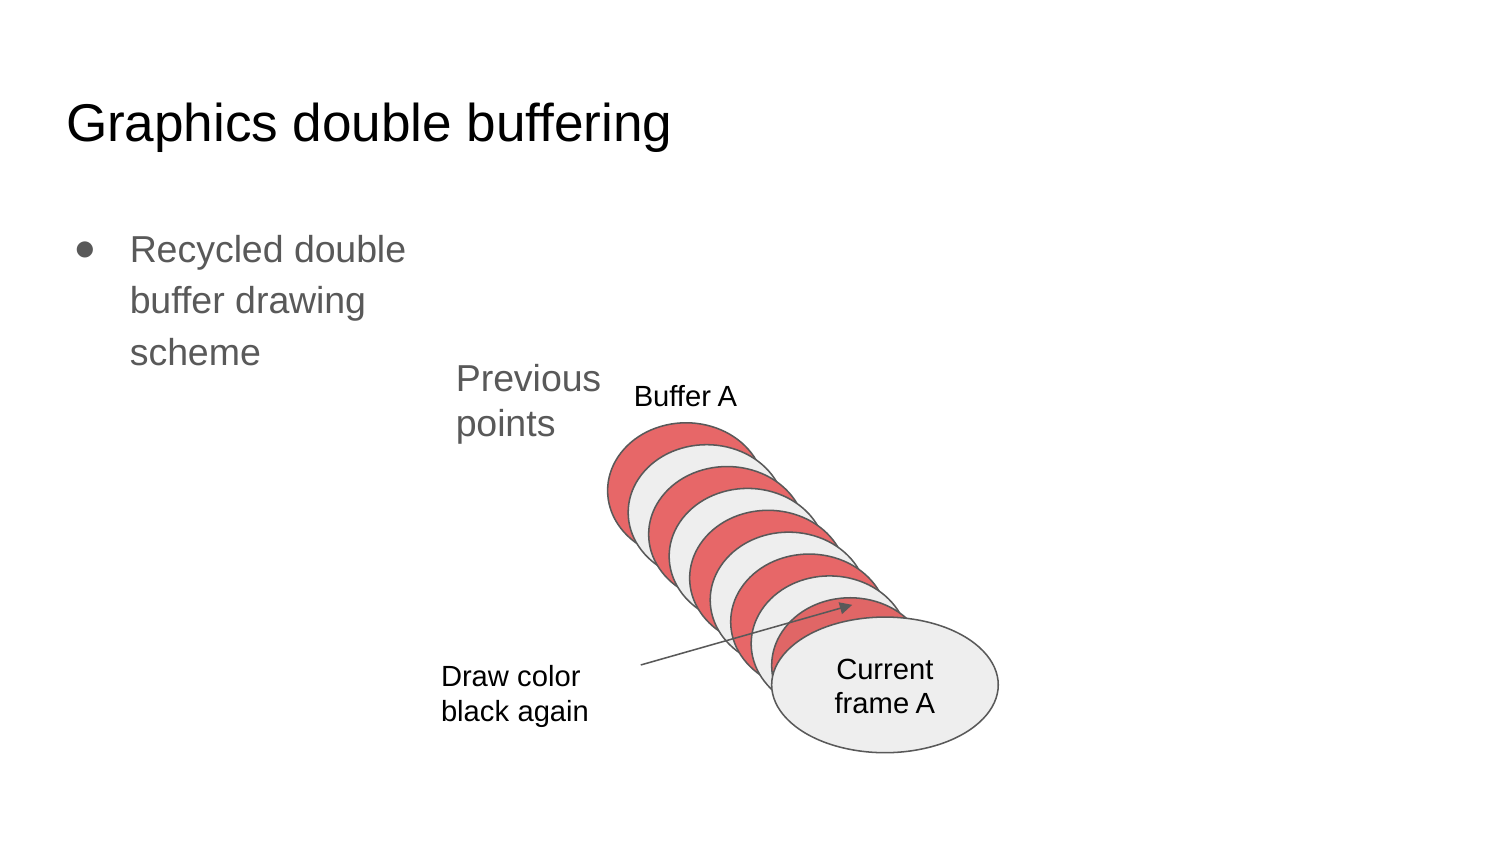

# Graphics double buffering
Recycled double buffer drawing scheme
Previous points
Buffer A
Frame1
Frame1
Frame1
Frame1
Frame1
Frame1
Frame1
Frame1
Frame1
Current frame A
Draw color black again